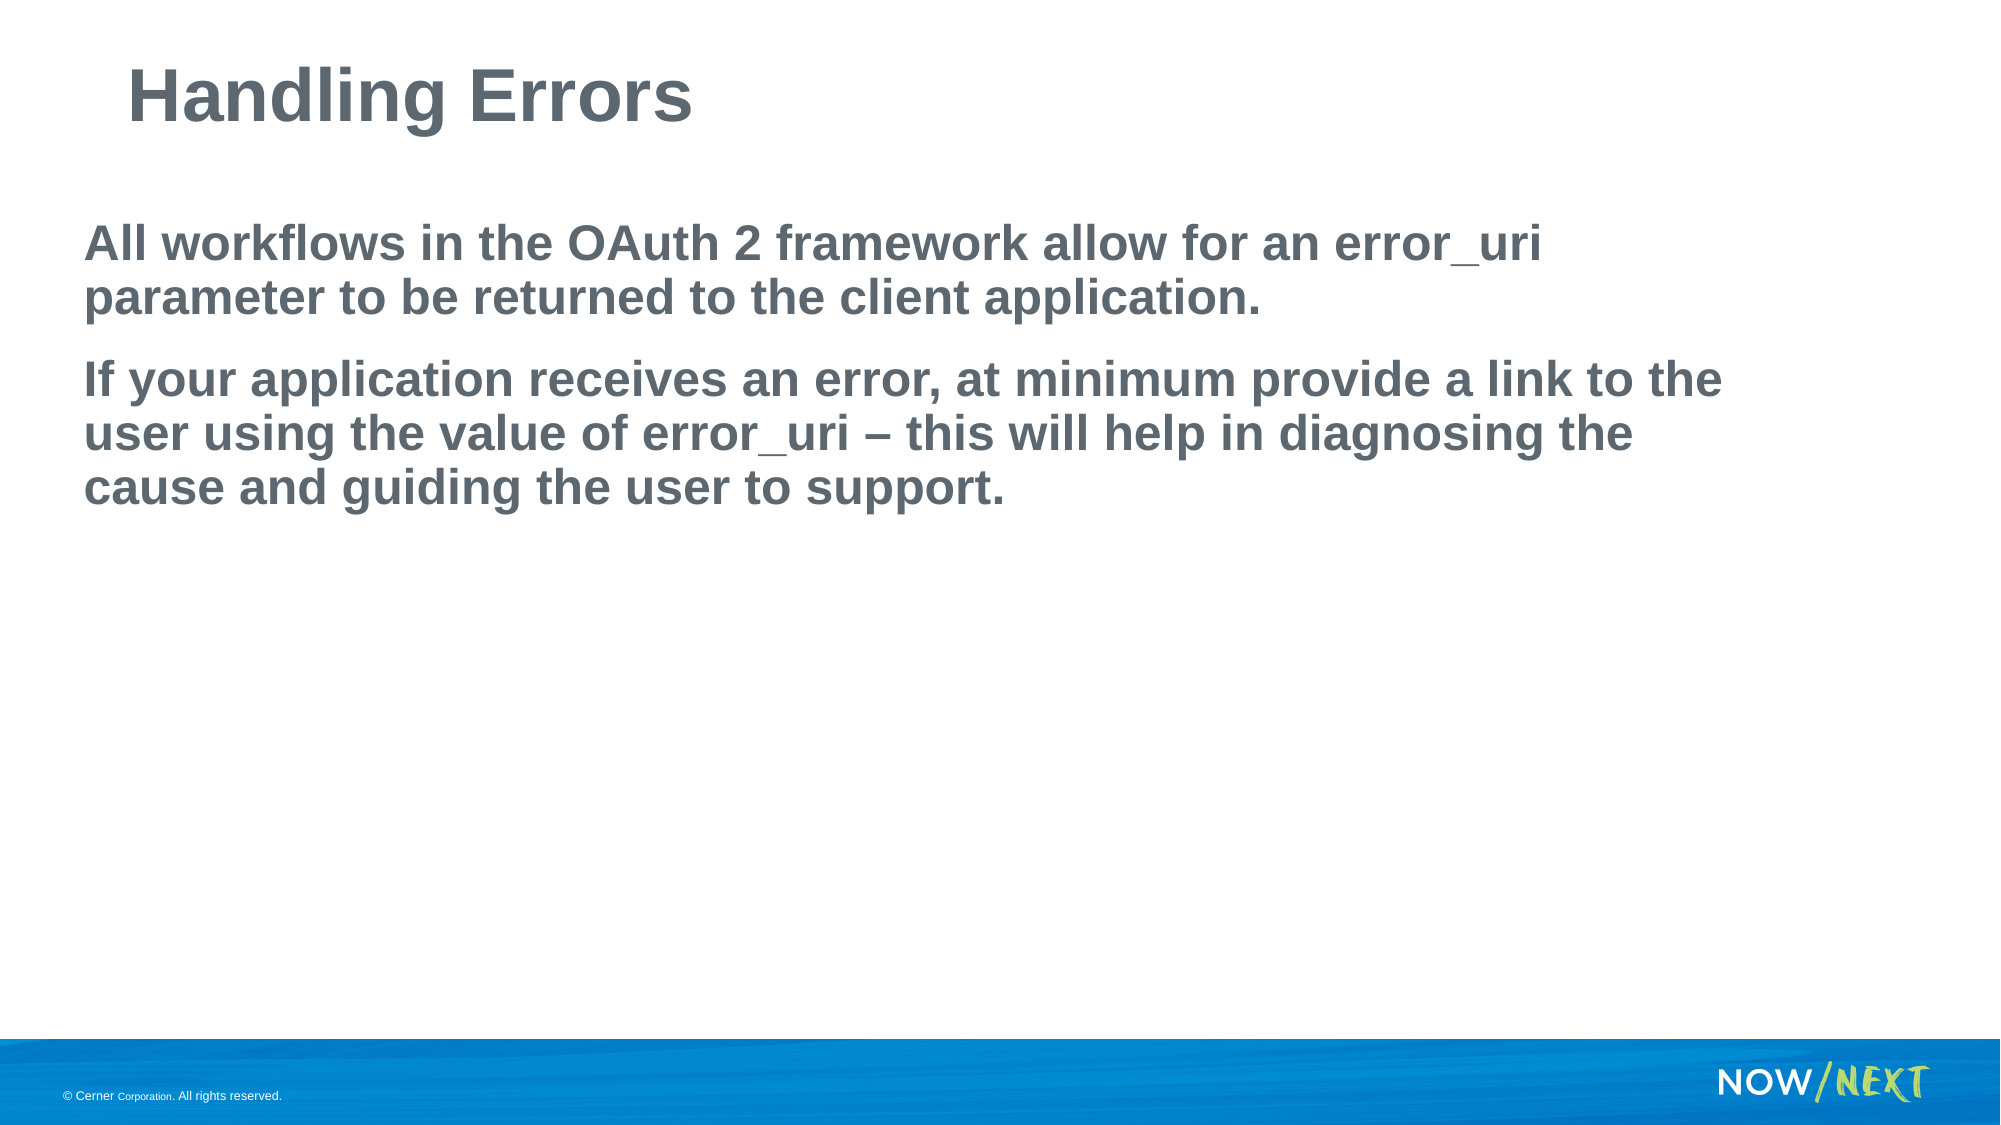

# Handling Errors
All workflows in the OAuth 2 framework allow for an error_uri parameter to be returned to the client application.
If your application receives an error, at minimum provide a link to the user using the value of error_uri – this will help in diagnosing the cause and guiding the user to support.